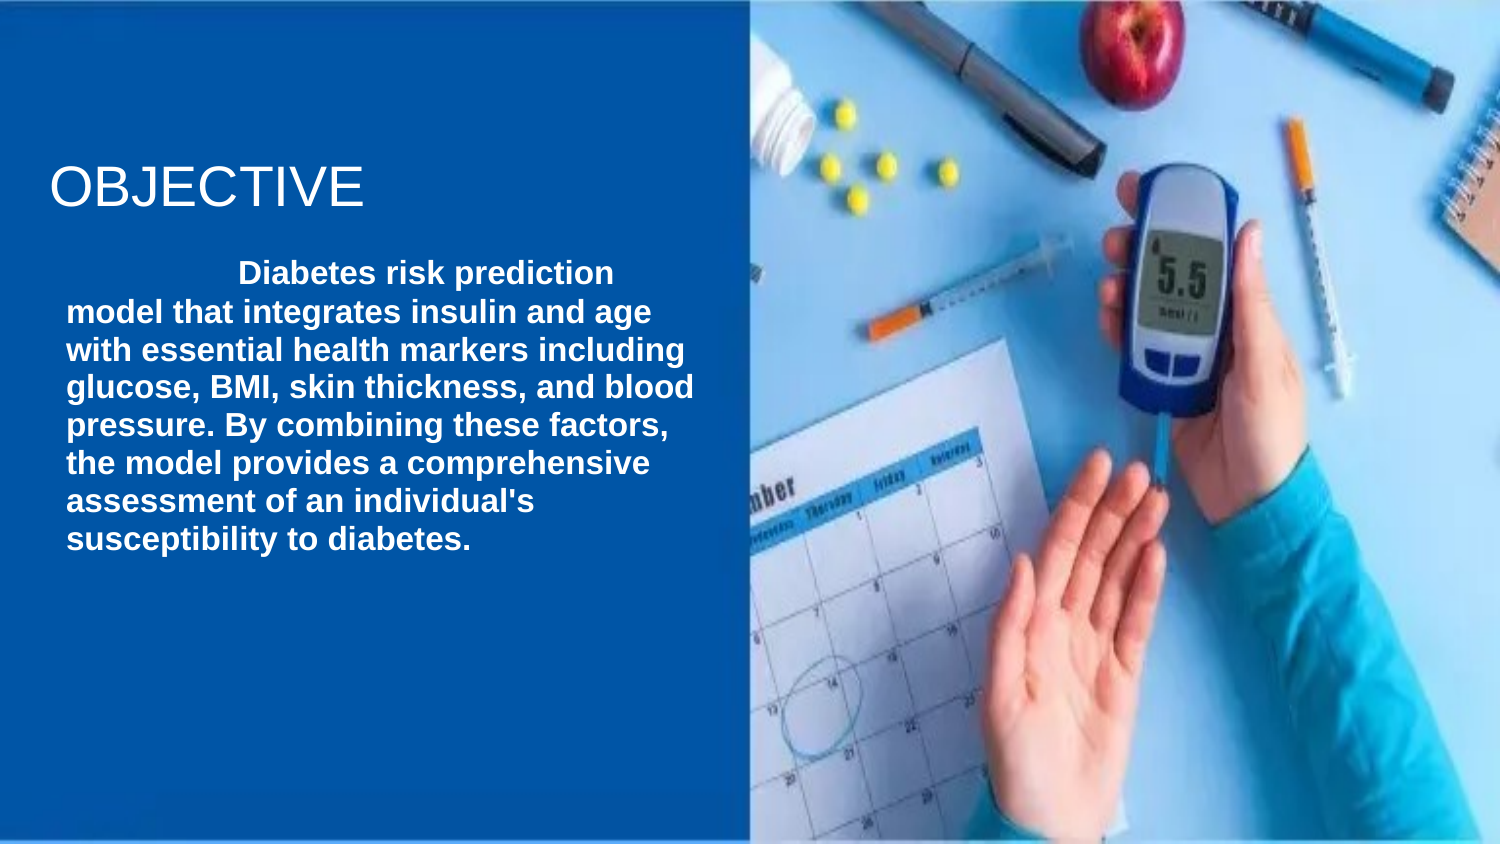

# OBJECTIVE
                Diabetes risk prediction model that integrates insulin and age with essential health markers including glucose, BMI, skin thickness, and blood pressure. By combining these factors, the model provides a comprehensive assessment of an individual's susceptibility to diabetes.